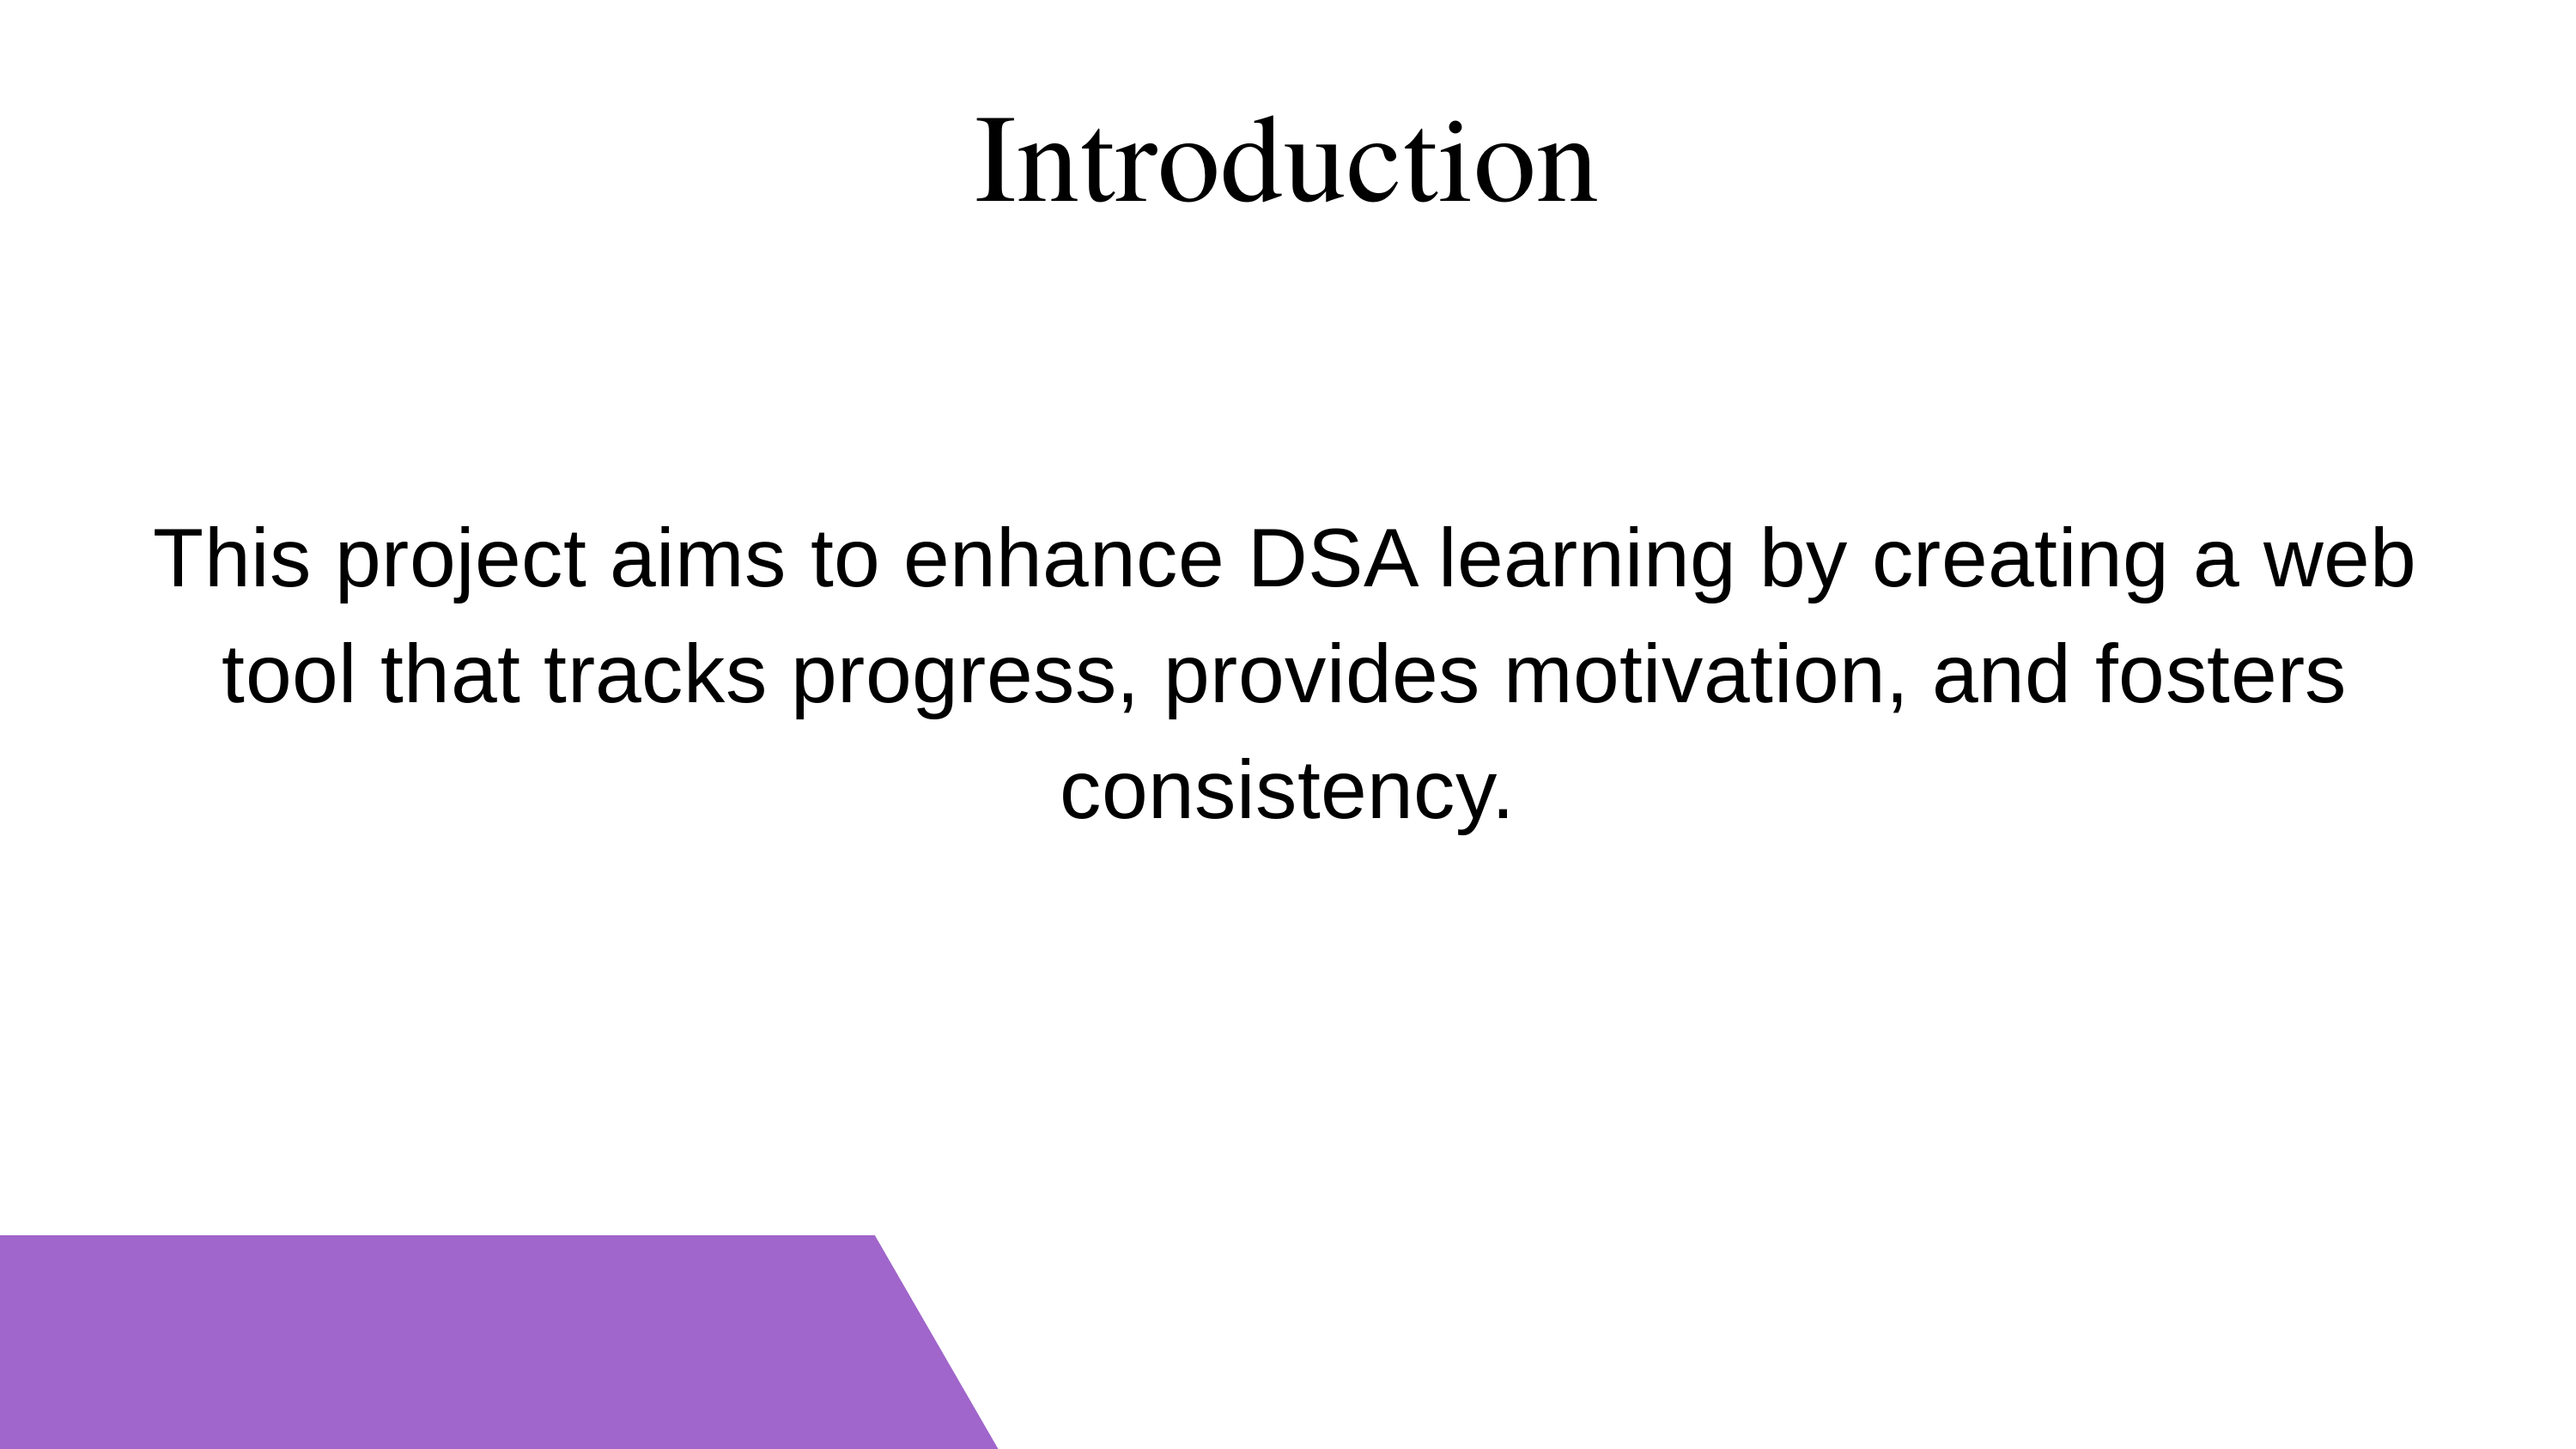

Introduction
This project aims to enhance DSA learning by creating a web tool that tracks progress, provides motivation, and fosters consistency.